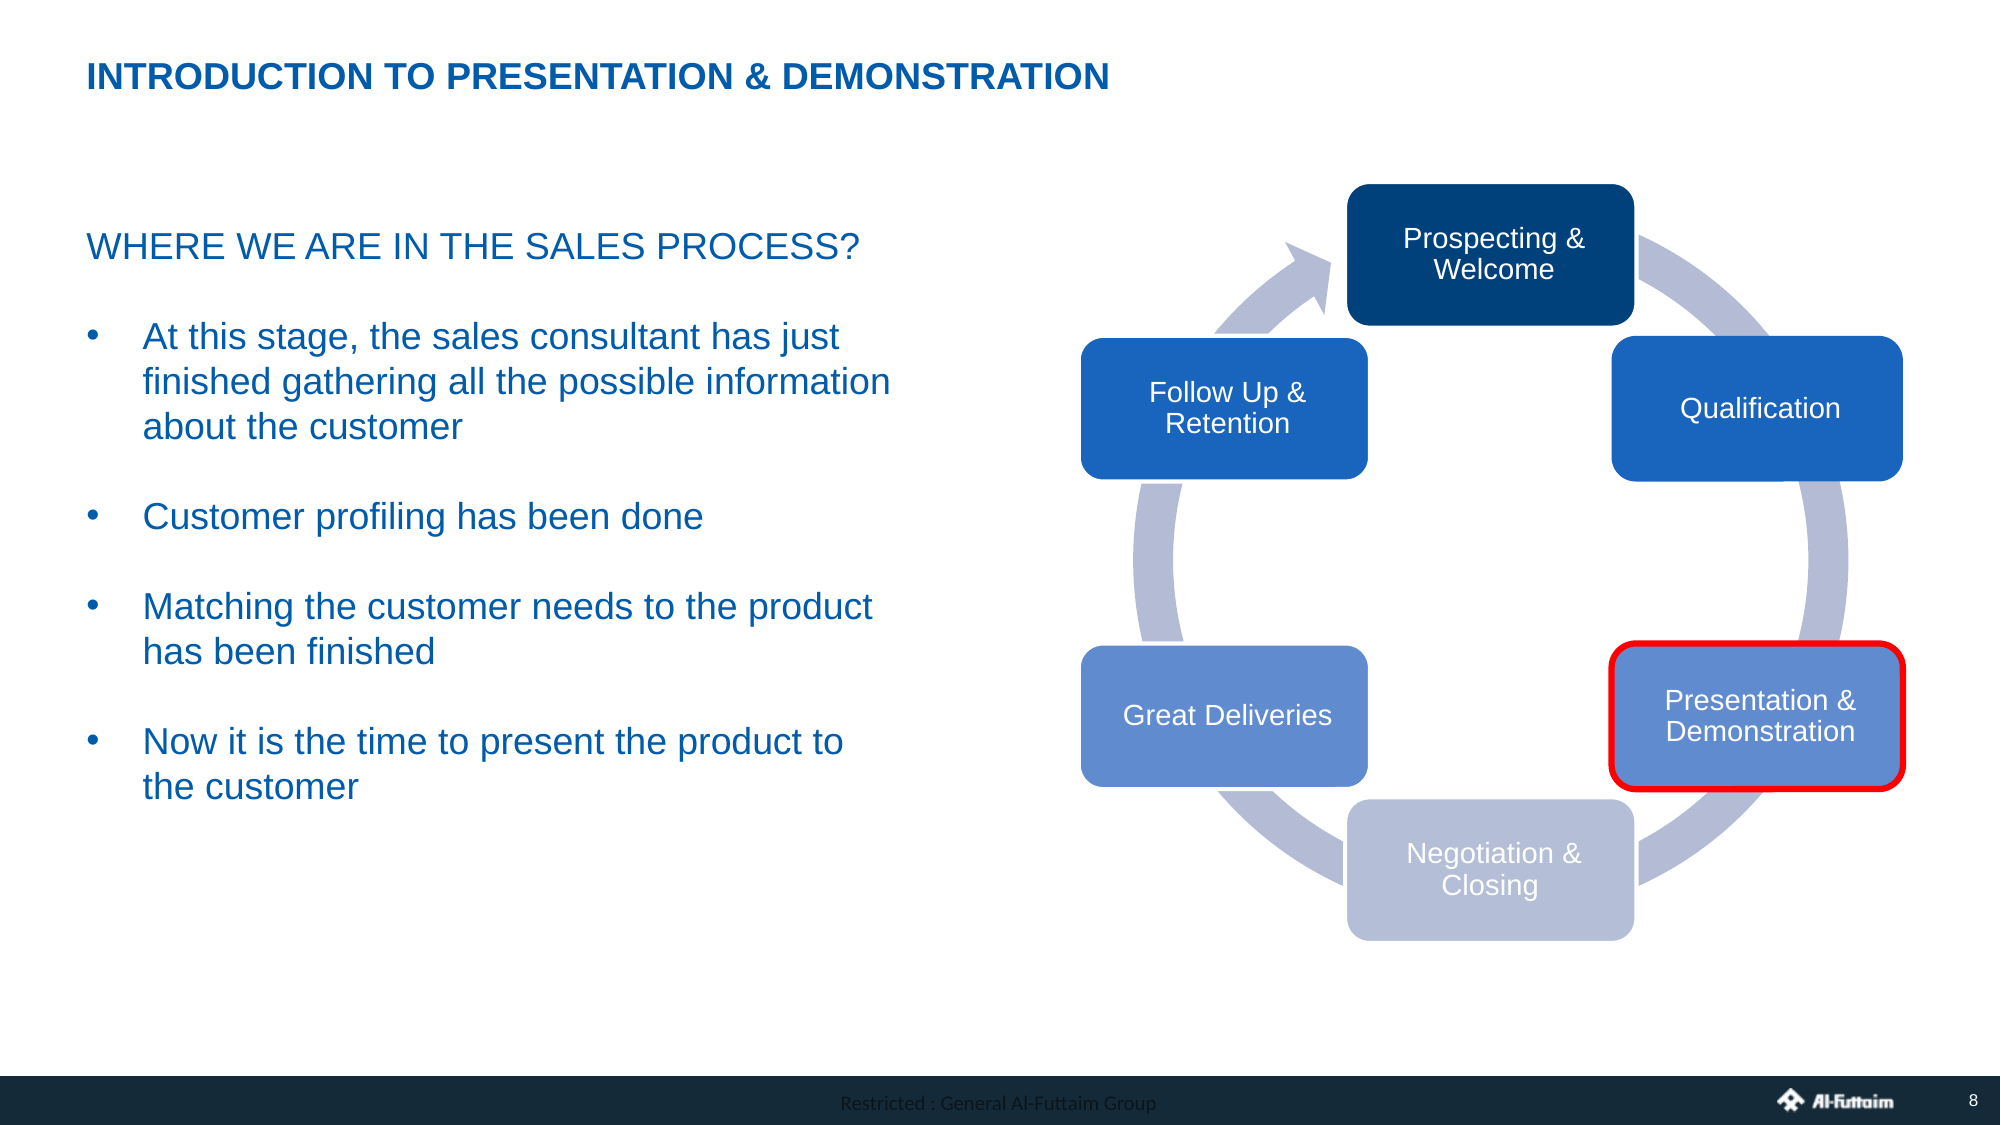

INTRODUCTION TO PRESENTATION & DEMONSTRATION
Prospecting & Welcome
Qualification
Presentation & Demonstration
Negotiation & Closing
Great Deliveries
Follow Up & Retention
WHERE WE ARE IN THE SALES PROCESS?

At this stage, the sales consultant has just finished gathering all the possible information about the customer

Customer profiling has been done

Matching the customer needs to the product has been finished

Now it is the time to present the product to the customer